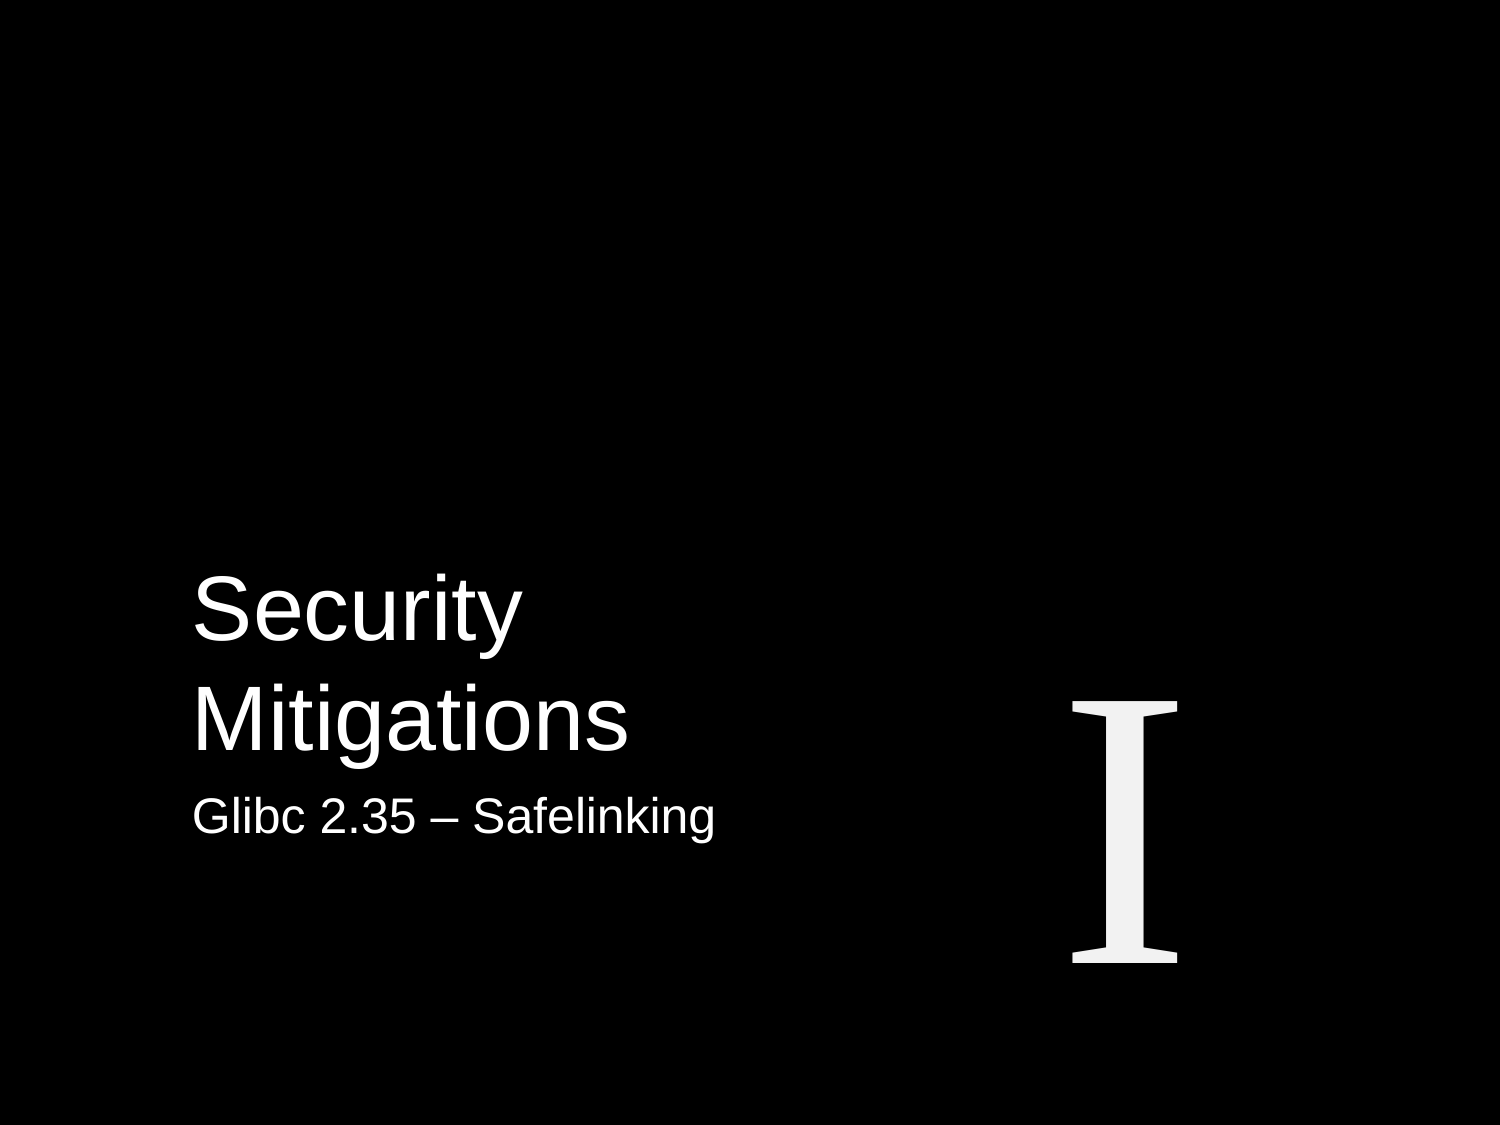

Security
Mitigations
I
Glibc 2.35 – Safelinking